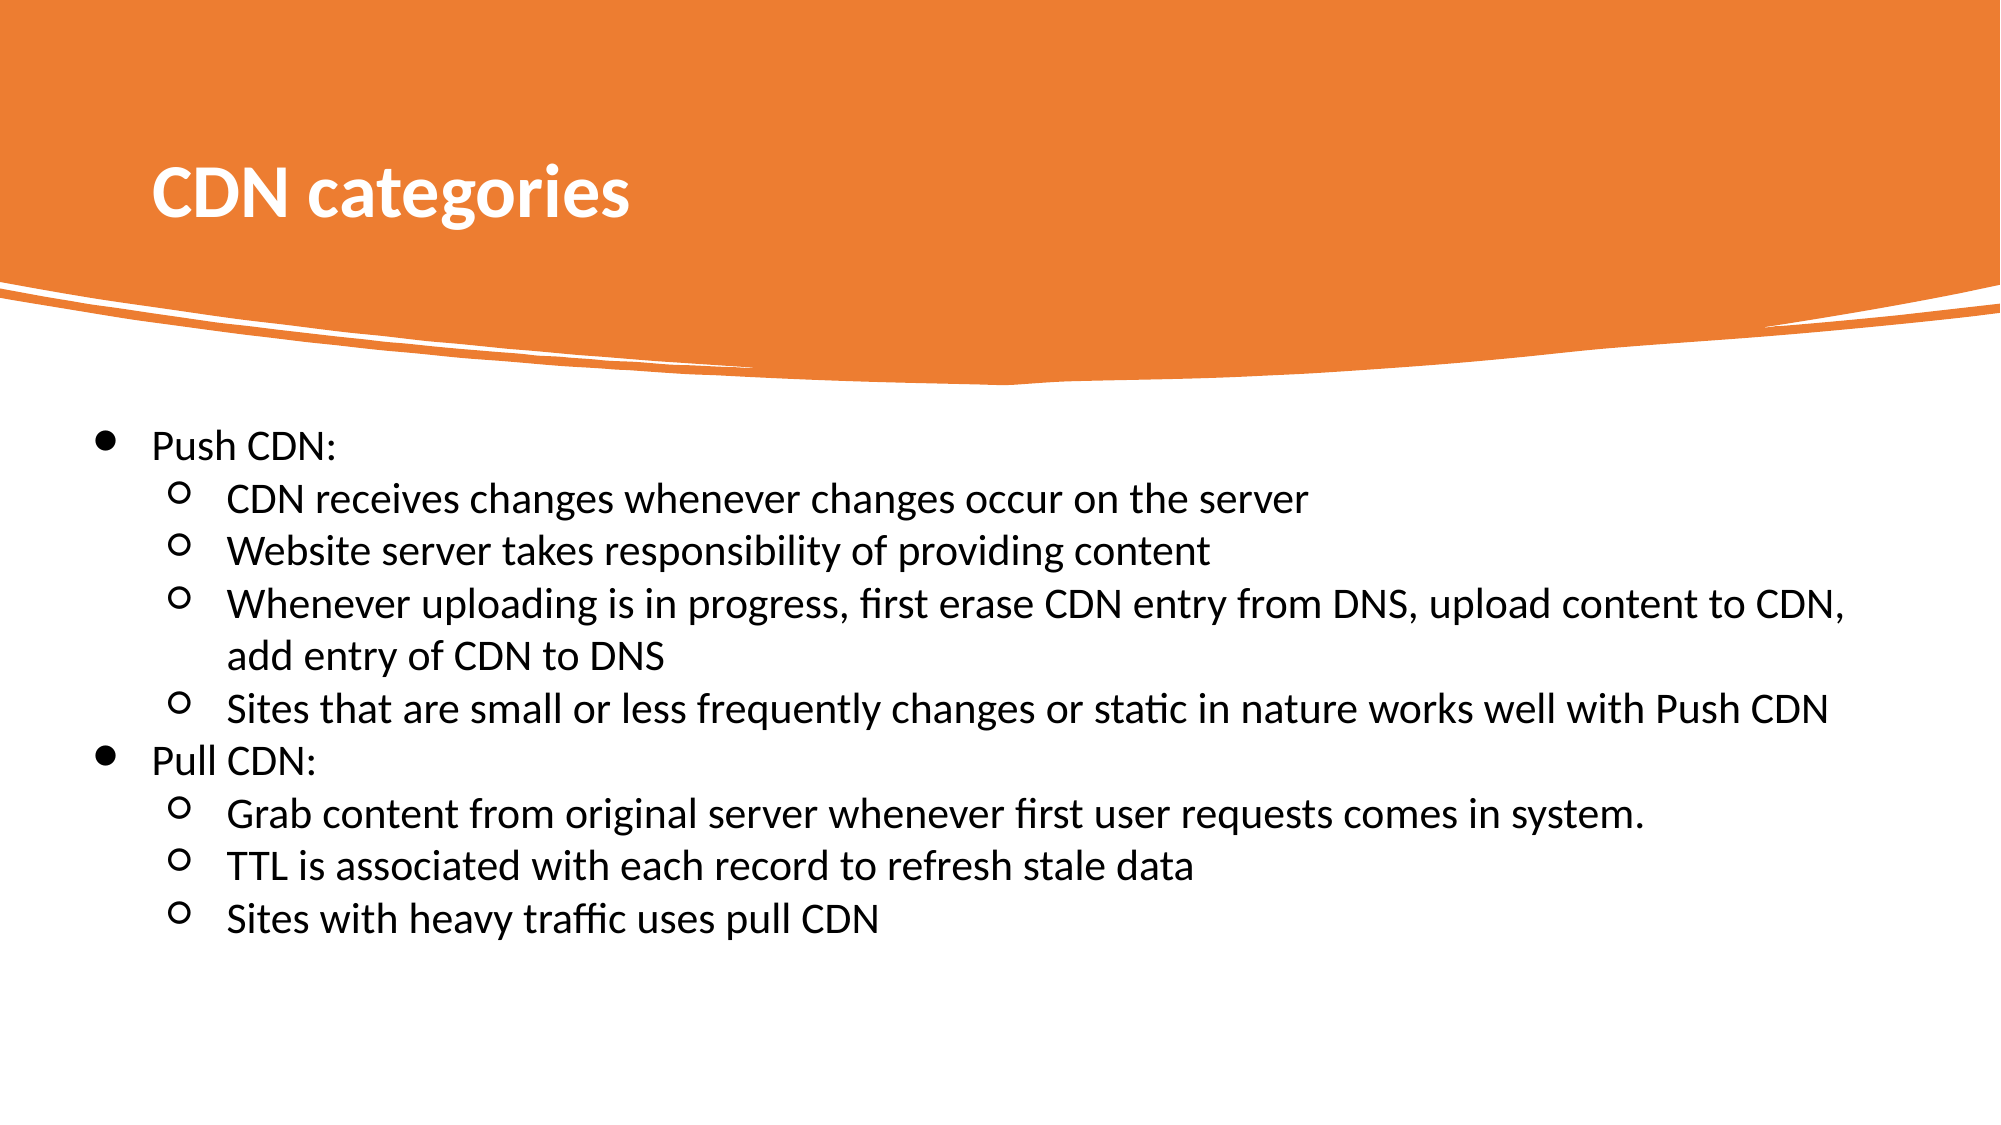

# CDN categories
Push CDN:
CDN receives changes whenever changes occur on the server
Website server takes responsibility of providing content
Whenever uploading is in progress, first erase CDN entry from DNS, upload content to CDN, add entry of CDN to DNS
Sites that are small or less frequently changes or static in nature works well with Push CDN
Pull CDN:
Grab content from original server whenever first user requests comes in system.
TTL is associated with each record to refresh stale data
Sites with heavy traffic uses pull CDN